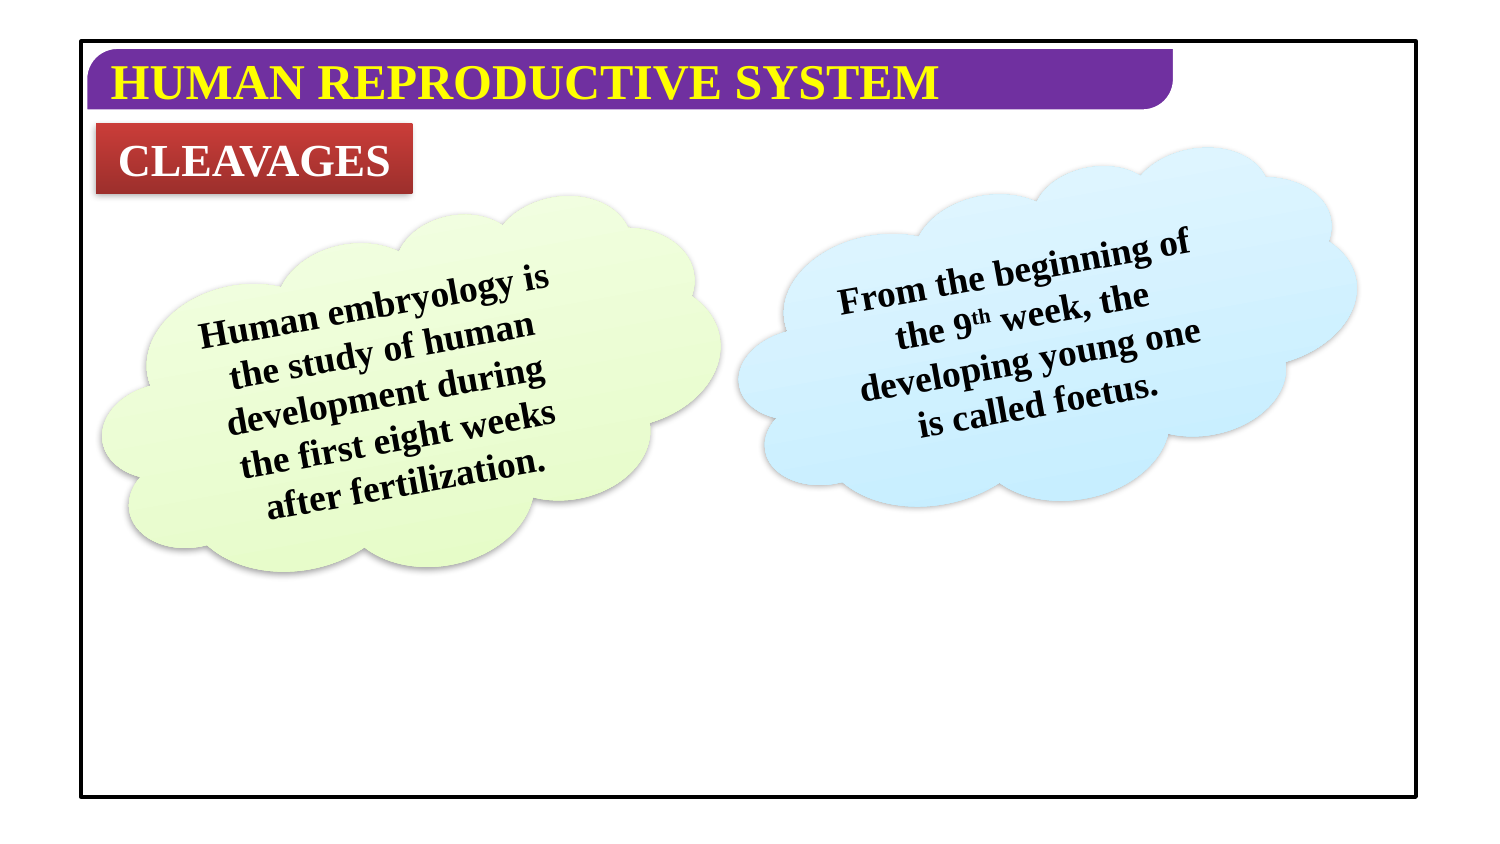

CLEAVAGES
From the beginning of the 9th week, the developing young one is called foetus.
Human embryology is the study of human development during  the first eight weeks after fertilization.